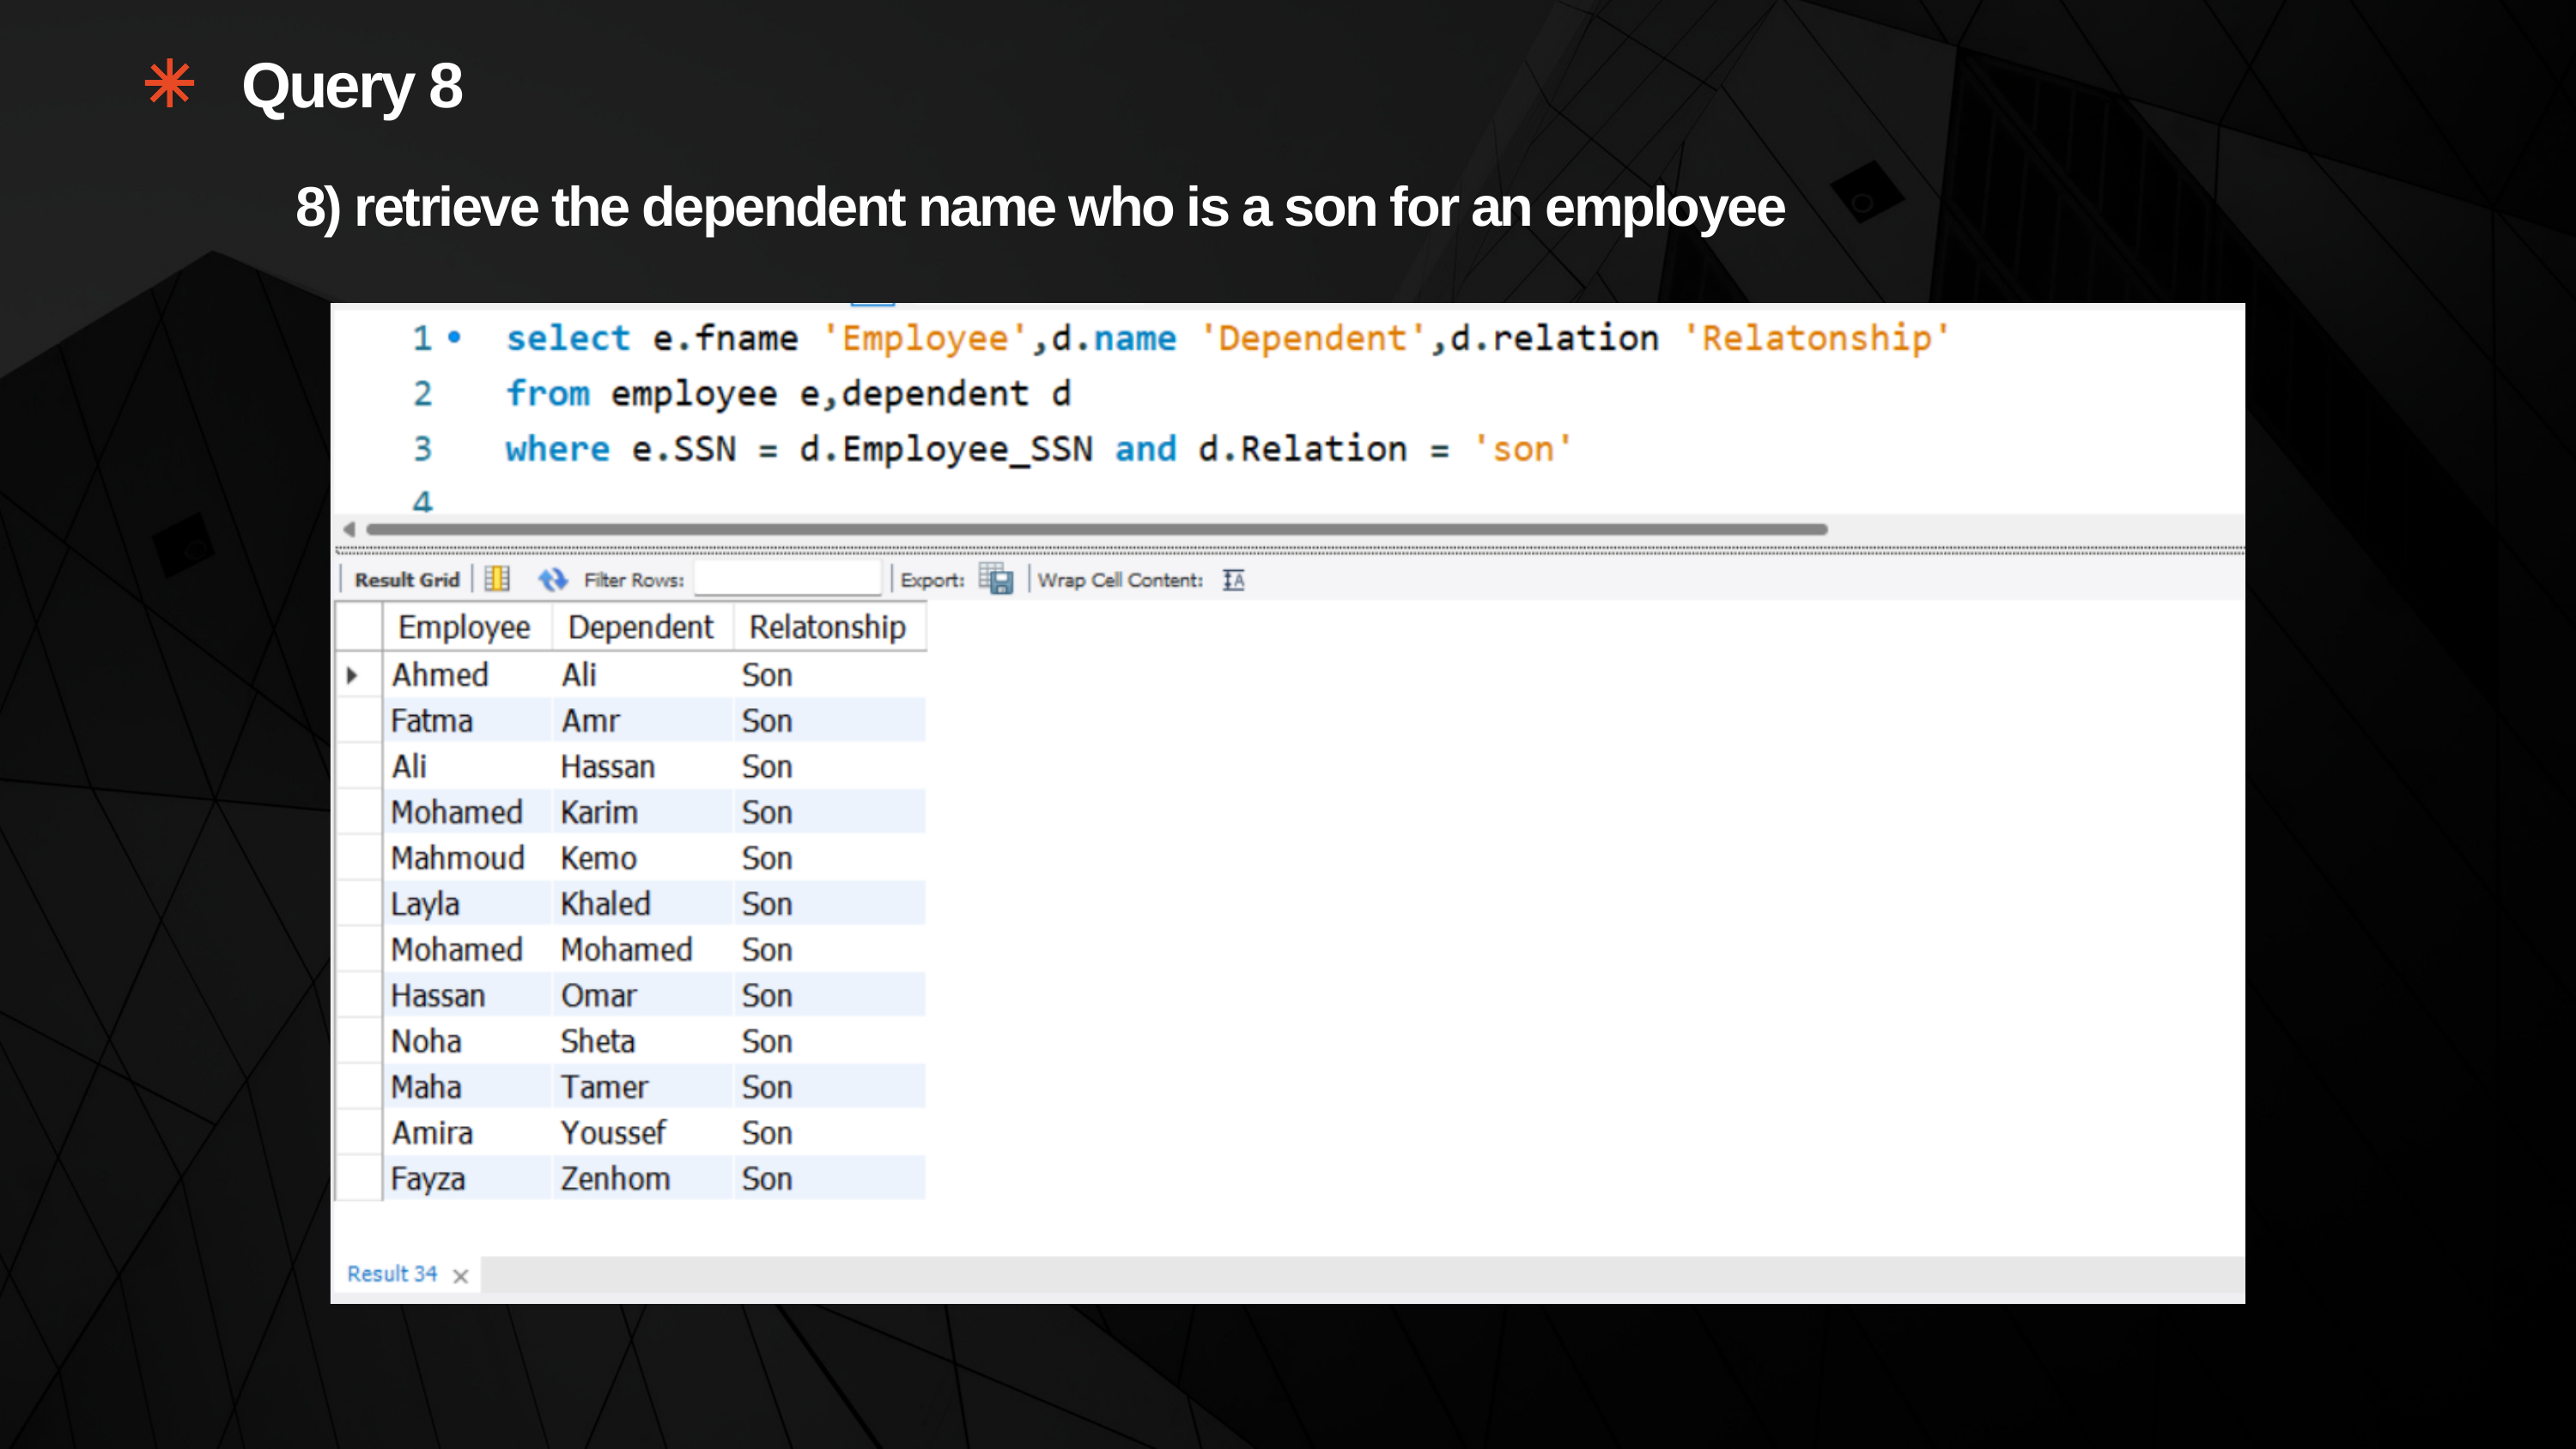

Query 8

8) retrieve the dependent name who is a son for an employee